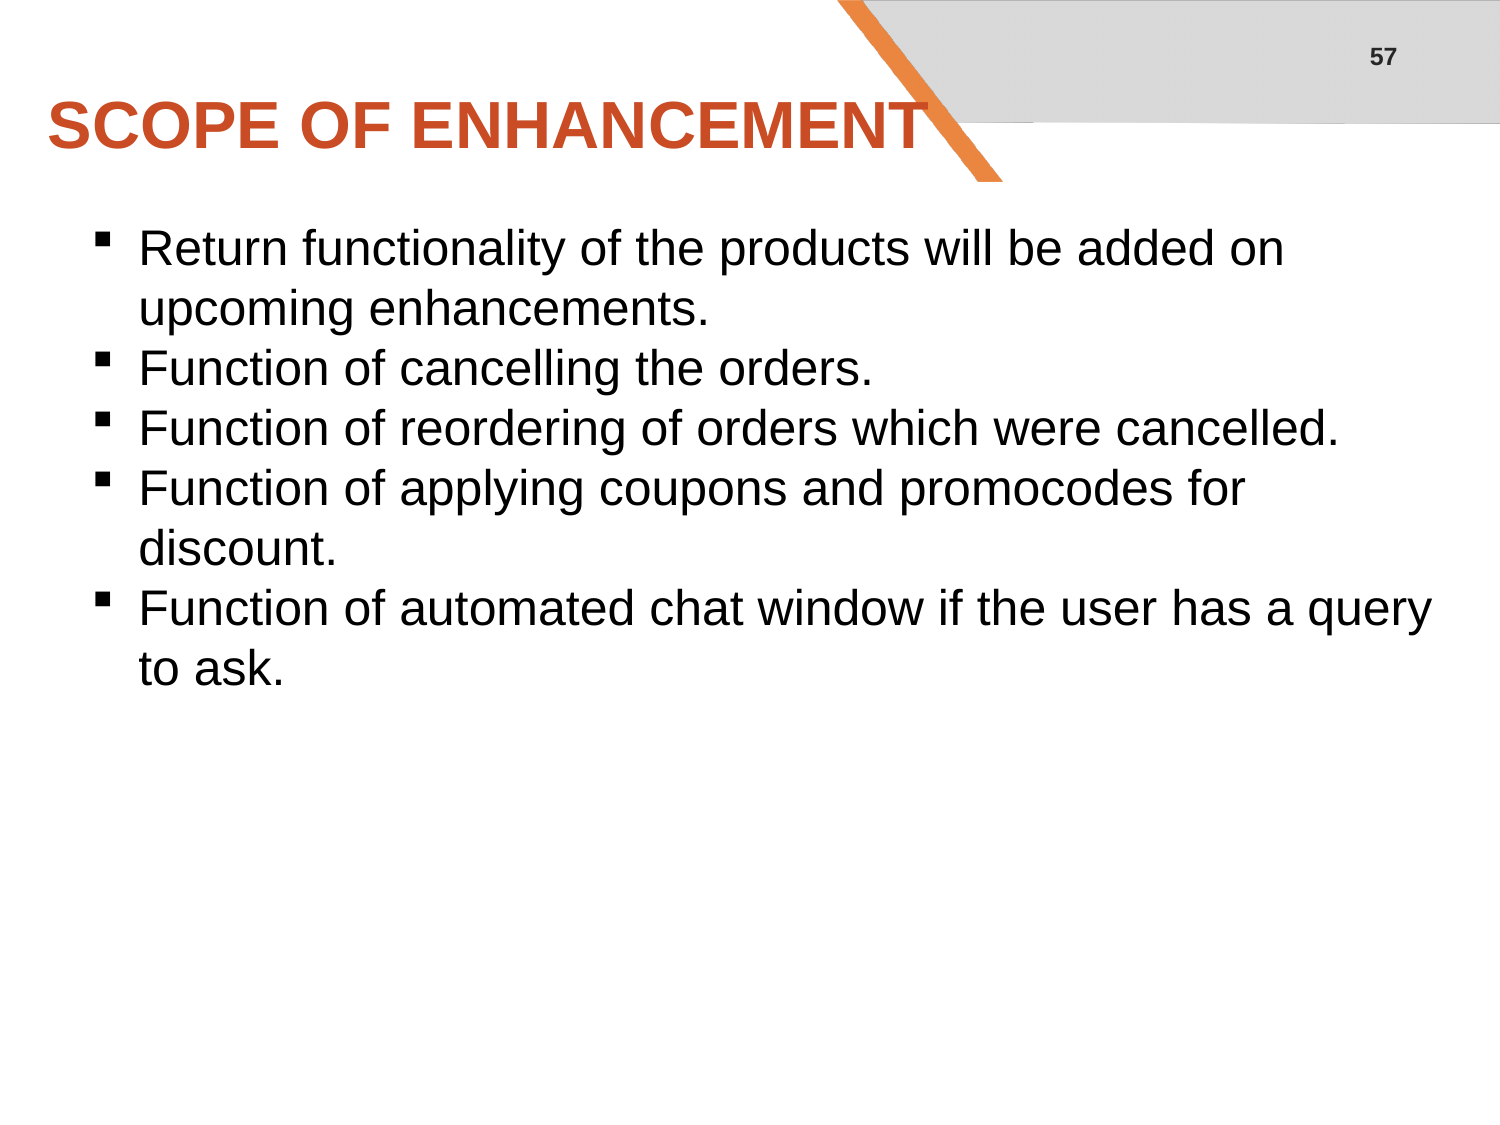

57
# SCOPE OF ENHANCEMENT
Return functionality of the products will be added on upcoming enhancements.
Function of cancelling the orders.
Function of reordering of orders which were cancelled.
Function of applying coupons and promocodes for discount.
Function of automated chat window if the user has a query to ask.